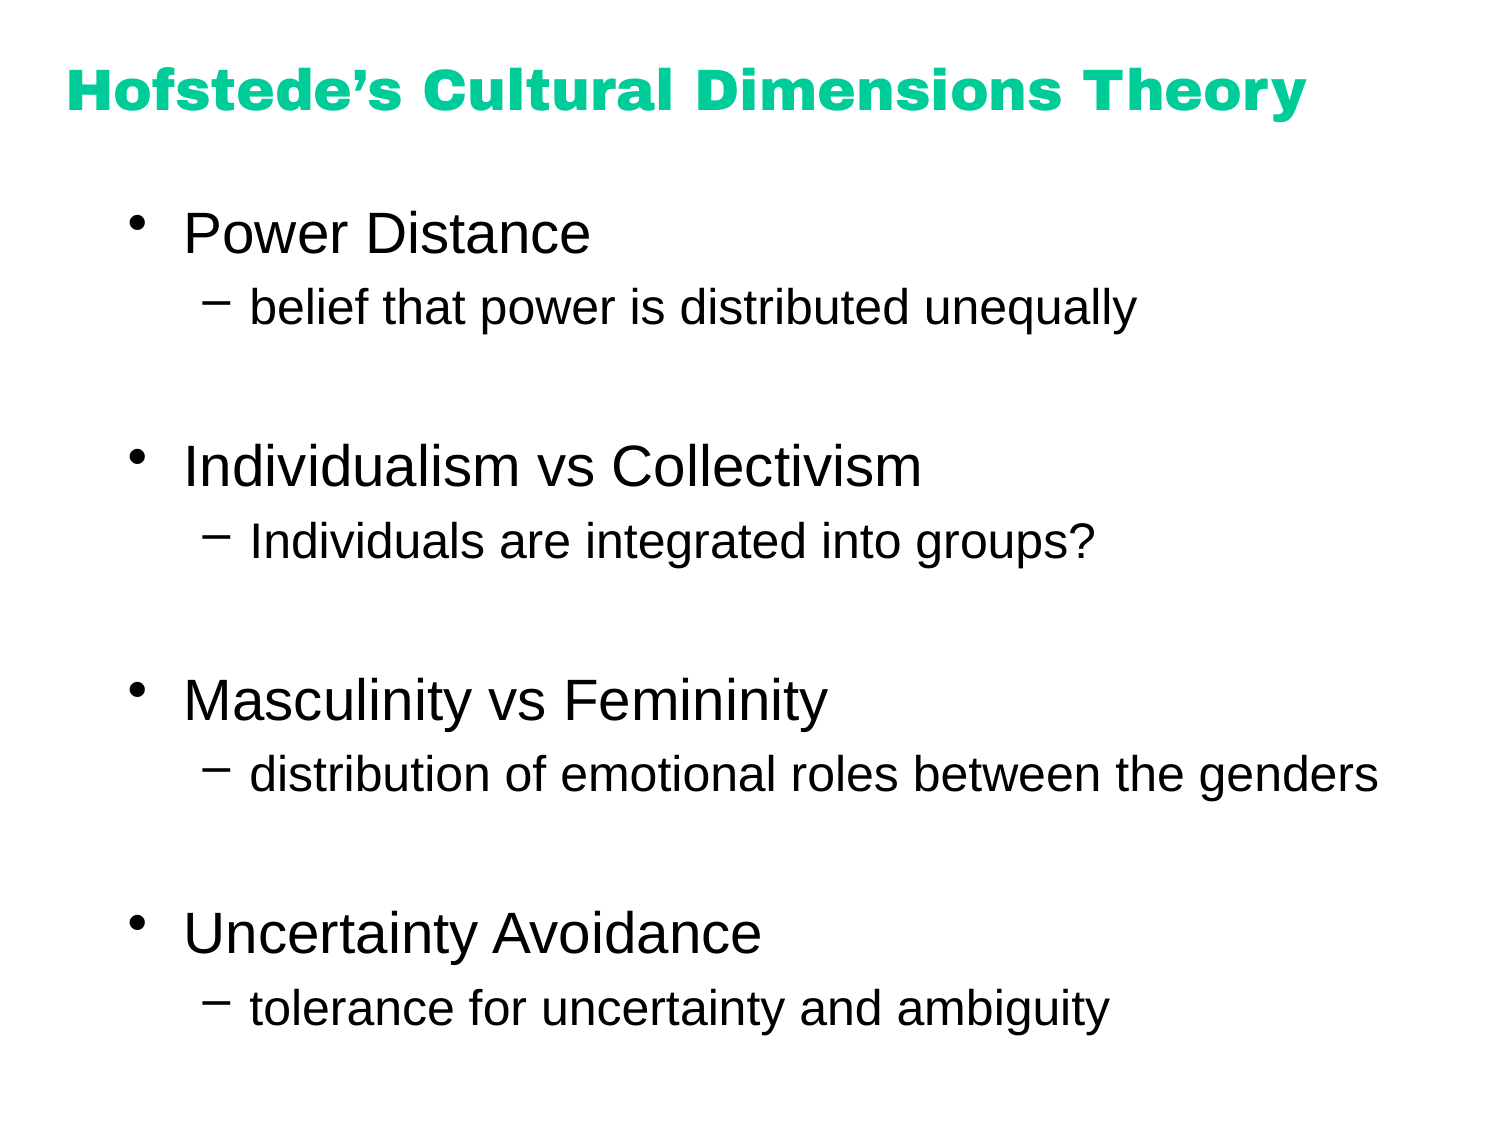

# Hofstede’s Cultural Dimensions Theory
Power Distance
belief that power is distributed unequally

Individualism vs Collectivism
Individuals are integrated into groups?

Masculinity vs Femininity
distribution of emotional roles between the genders

Uncertainty Avoidance
tolerance for uncertainty and ambiguity